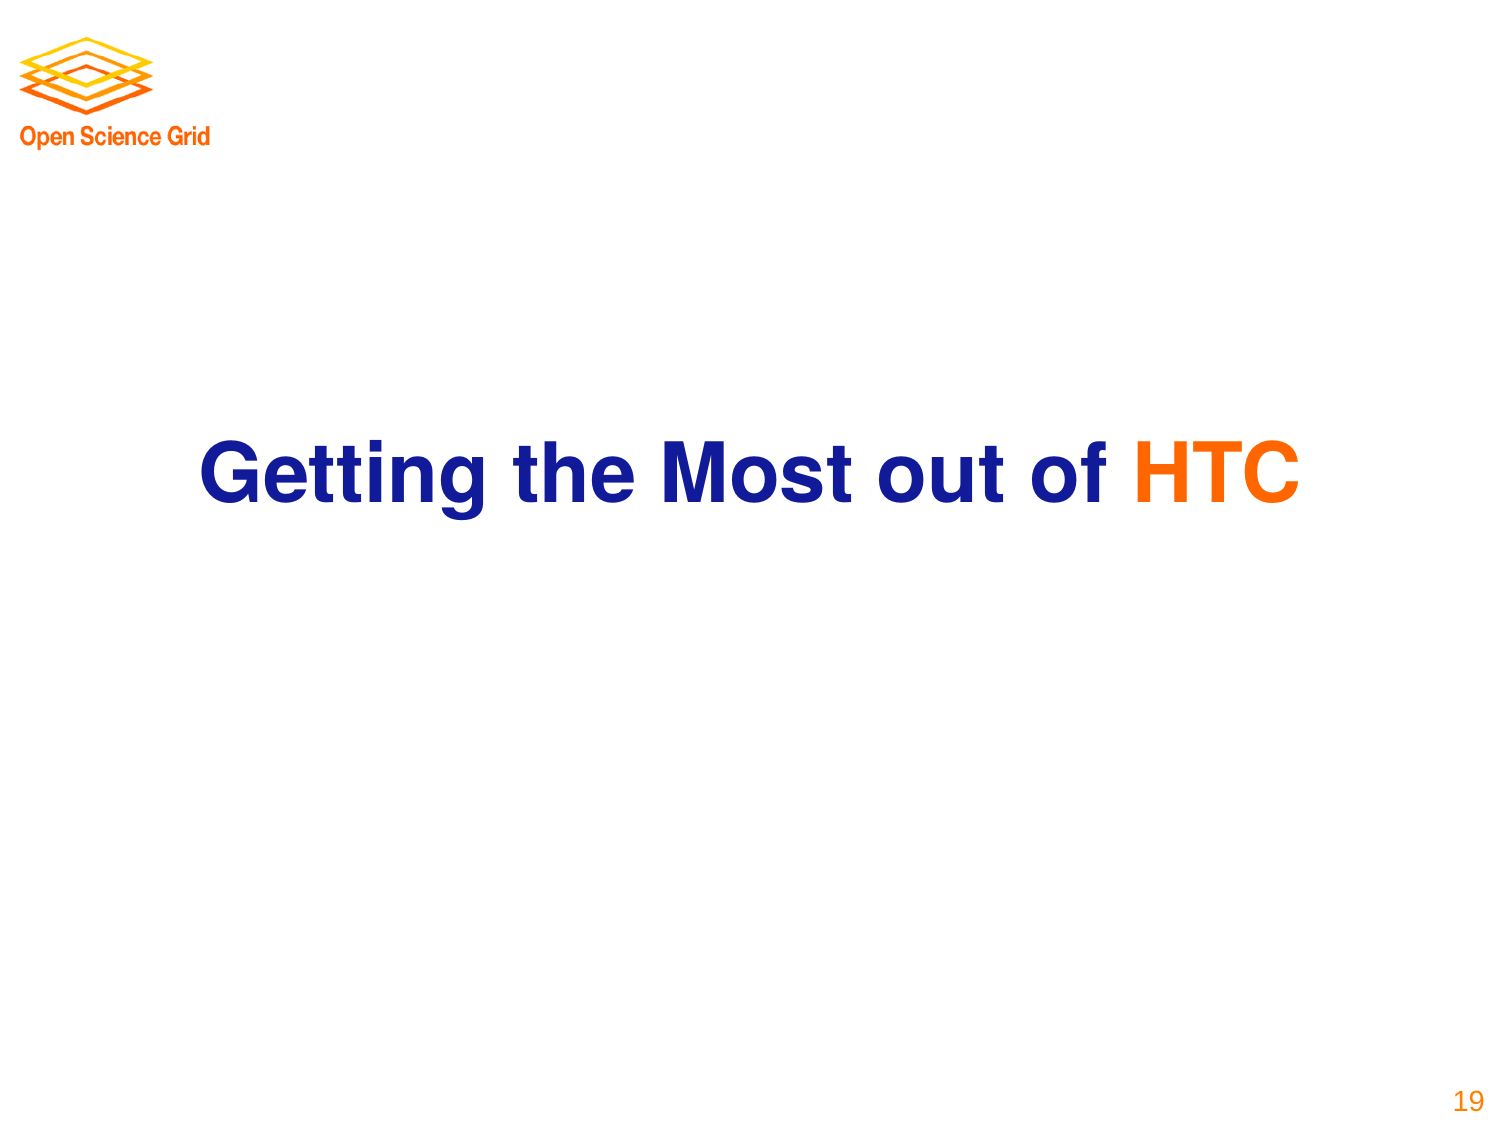

# Getting the Most out of HTC

19